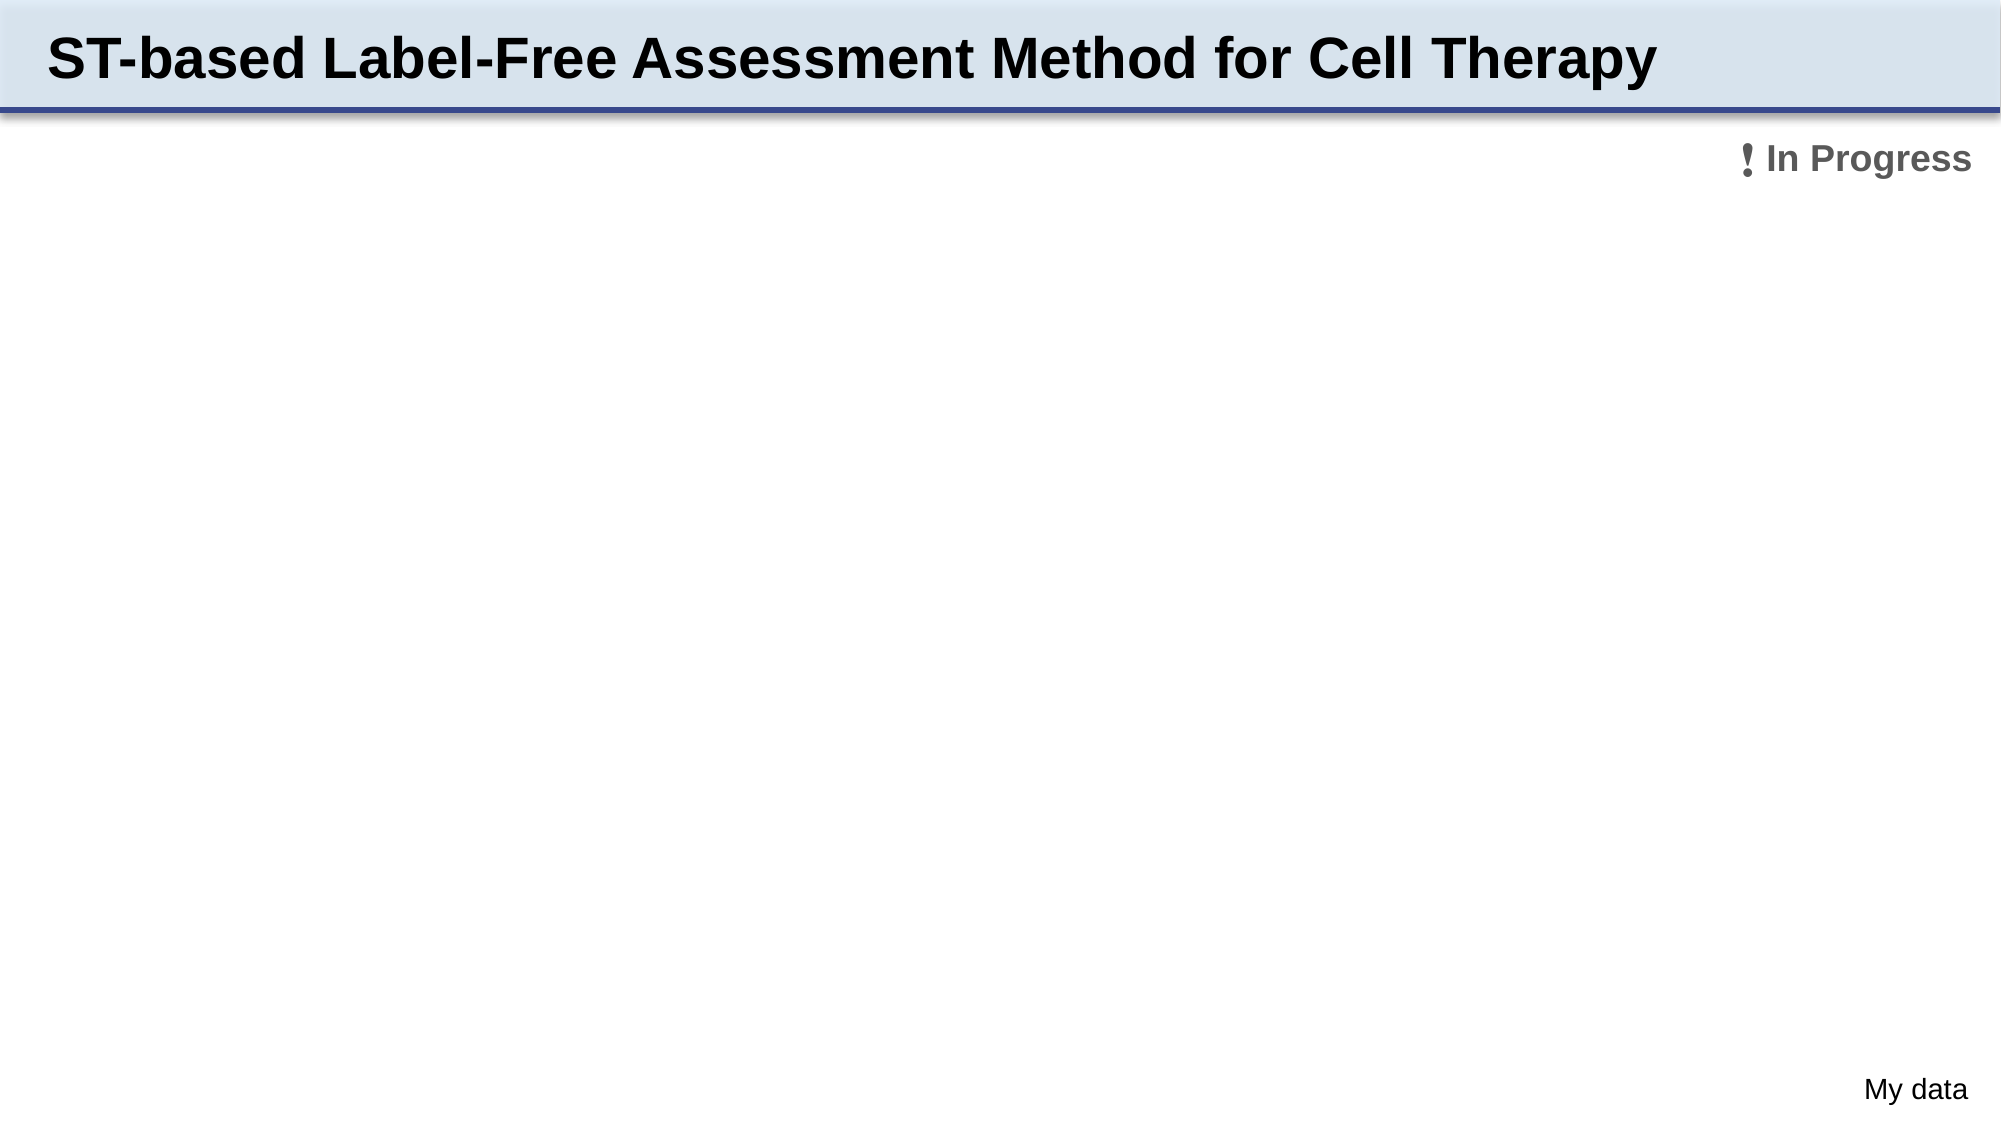

# ST-based Label-Free Assessment Method for Cell Therapy
❗️ In Progress
My data